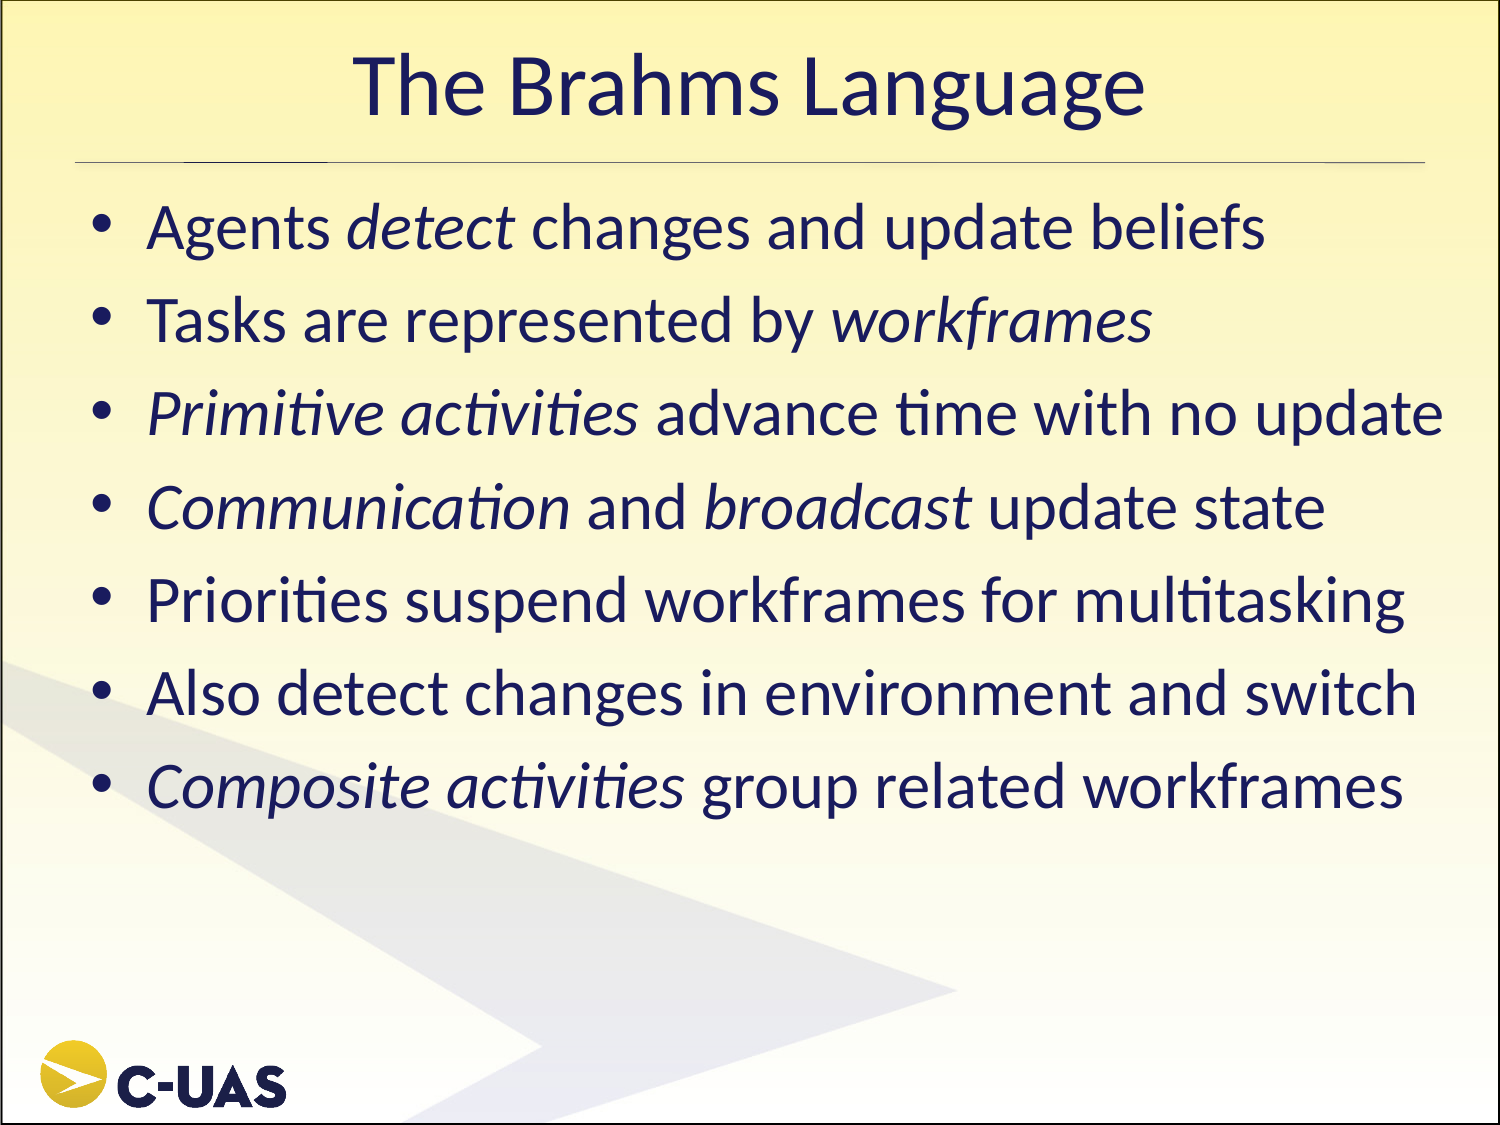

# The Brahms Language
Agents detect changes and update beliefs
Tasks are represented by workframes
Primitive activities advance time with no update
Communication and broadcast update state
Priorities suspend workframes for multitasking
Also detect changes in environment and switch
Composite activities group related workframes